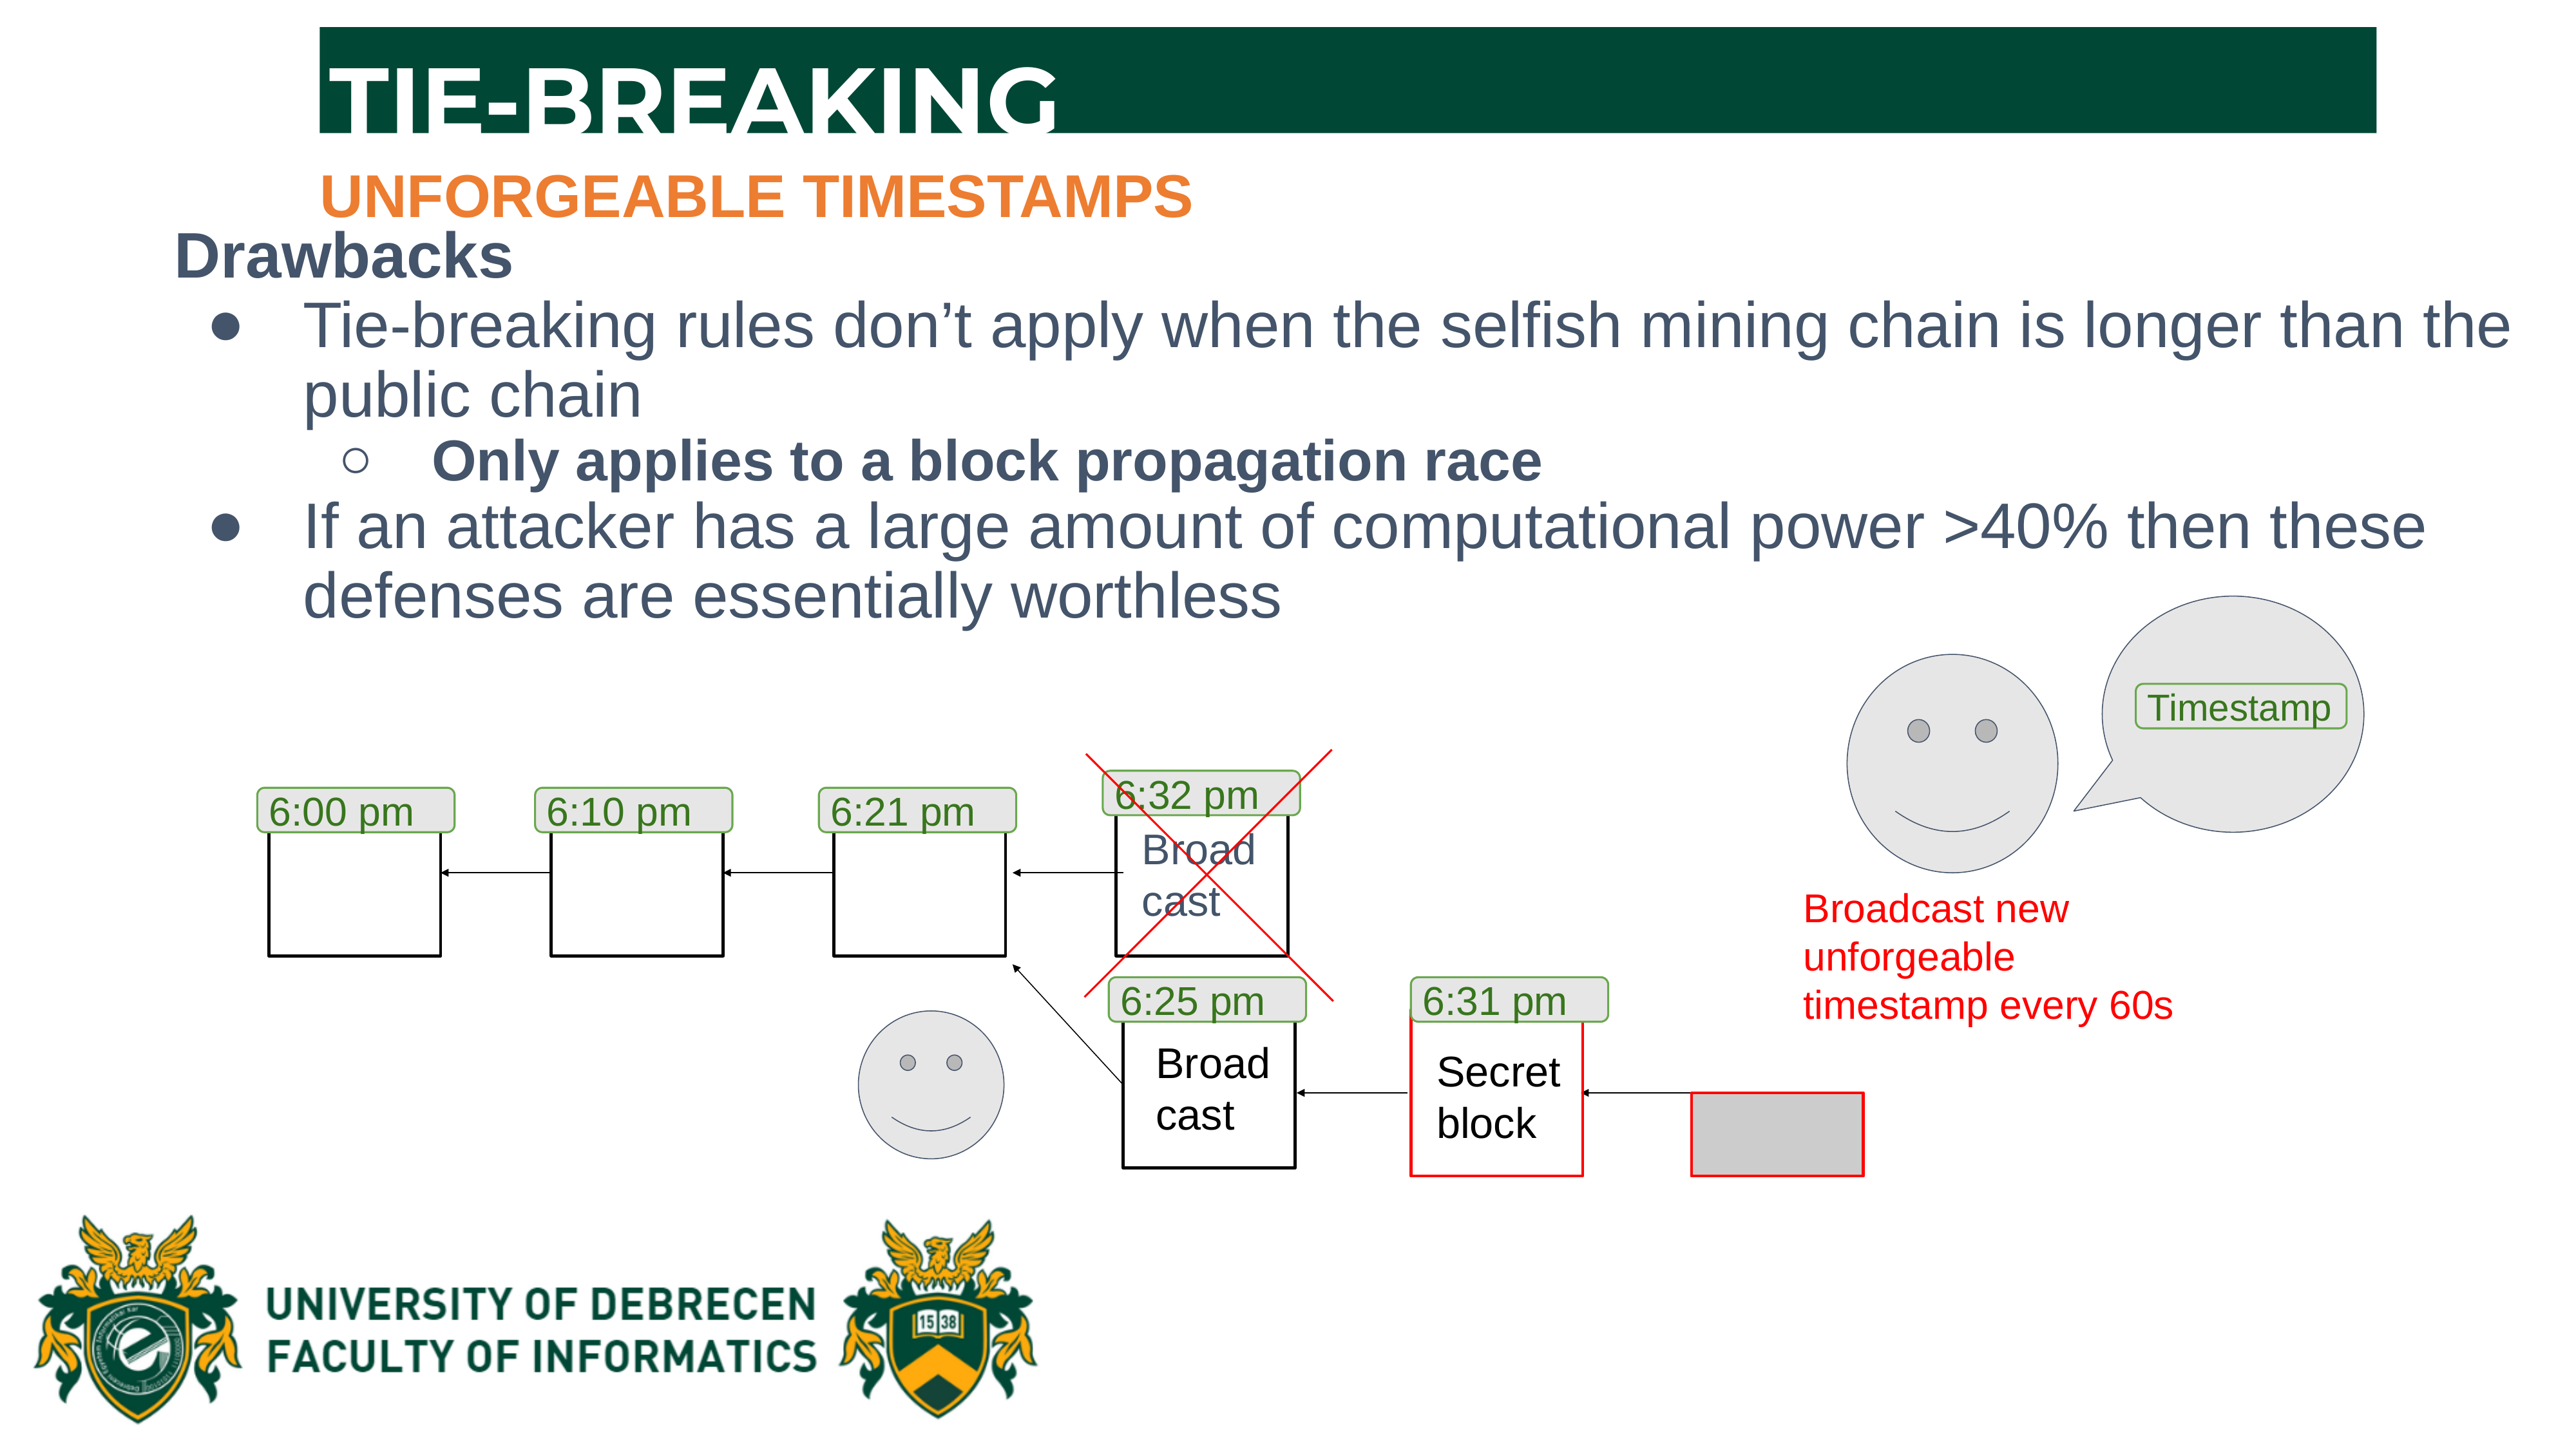

TIE-BREAKING
UNFORGEABLE TIMESTAMPS
Drawbacks
Tie-breaking rules don’t apply when the selfish mining chain is longer than the public chain
Only applies to a block propagation race
If an attacker has a large amount of computational power >40% then these defenses are essentially worthless

Timestamp
6:32 pm
6:00 pm
6:10 pm
6:21 pm

Broad
cast
Broadcast new unforgeable timestamp every 60s
6:25 pm
6:31 pm

Broad
cast

Secret block